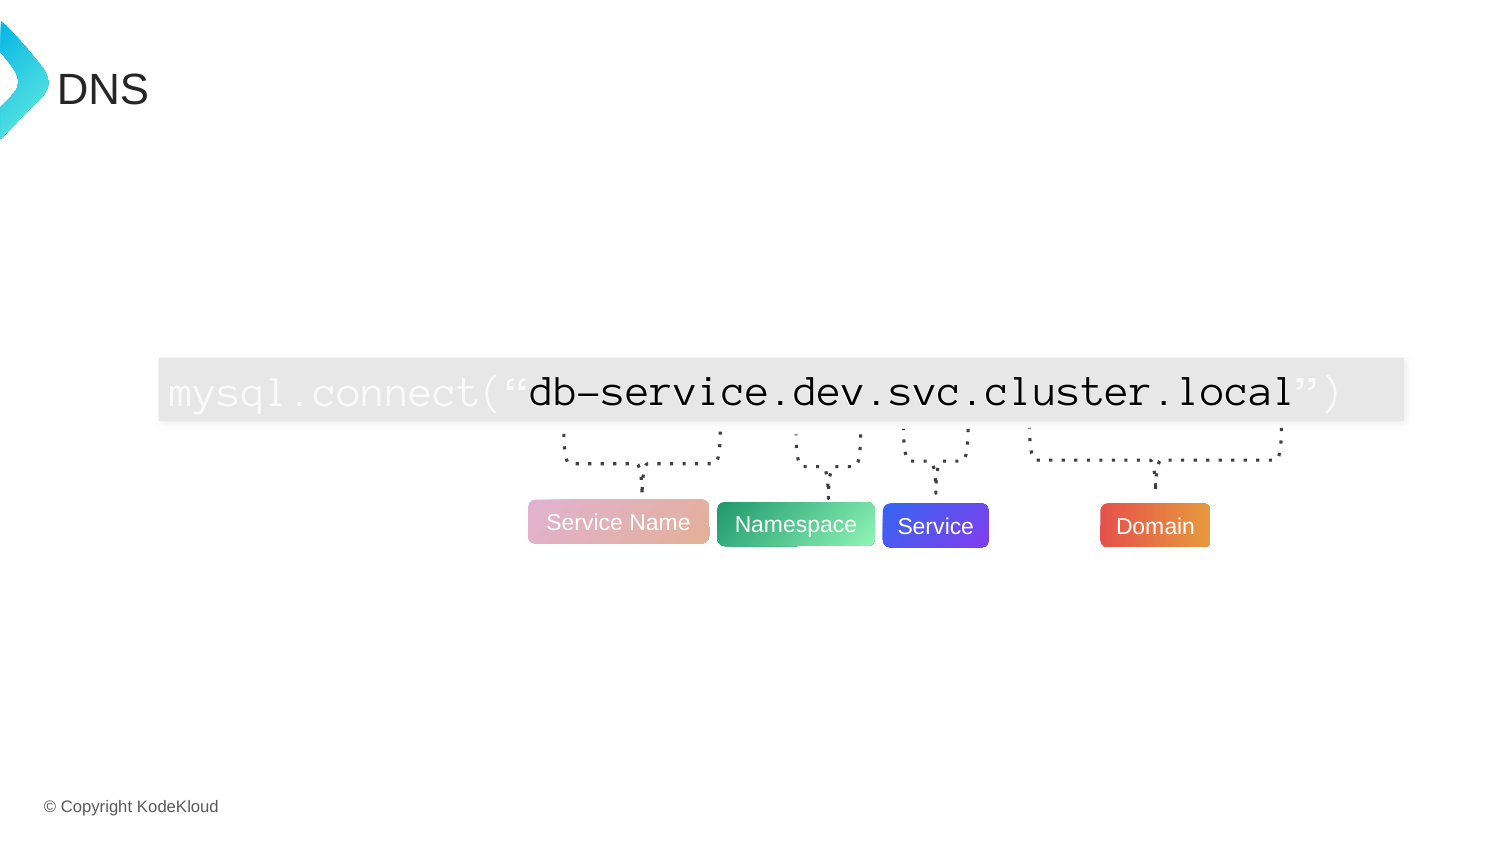

# DNS

db-service.dev.svc.cluster.local
mysql.connect(“db-service.dev.svc.cluster.local”)

Service Name
Namespace
Service
Domain